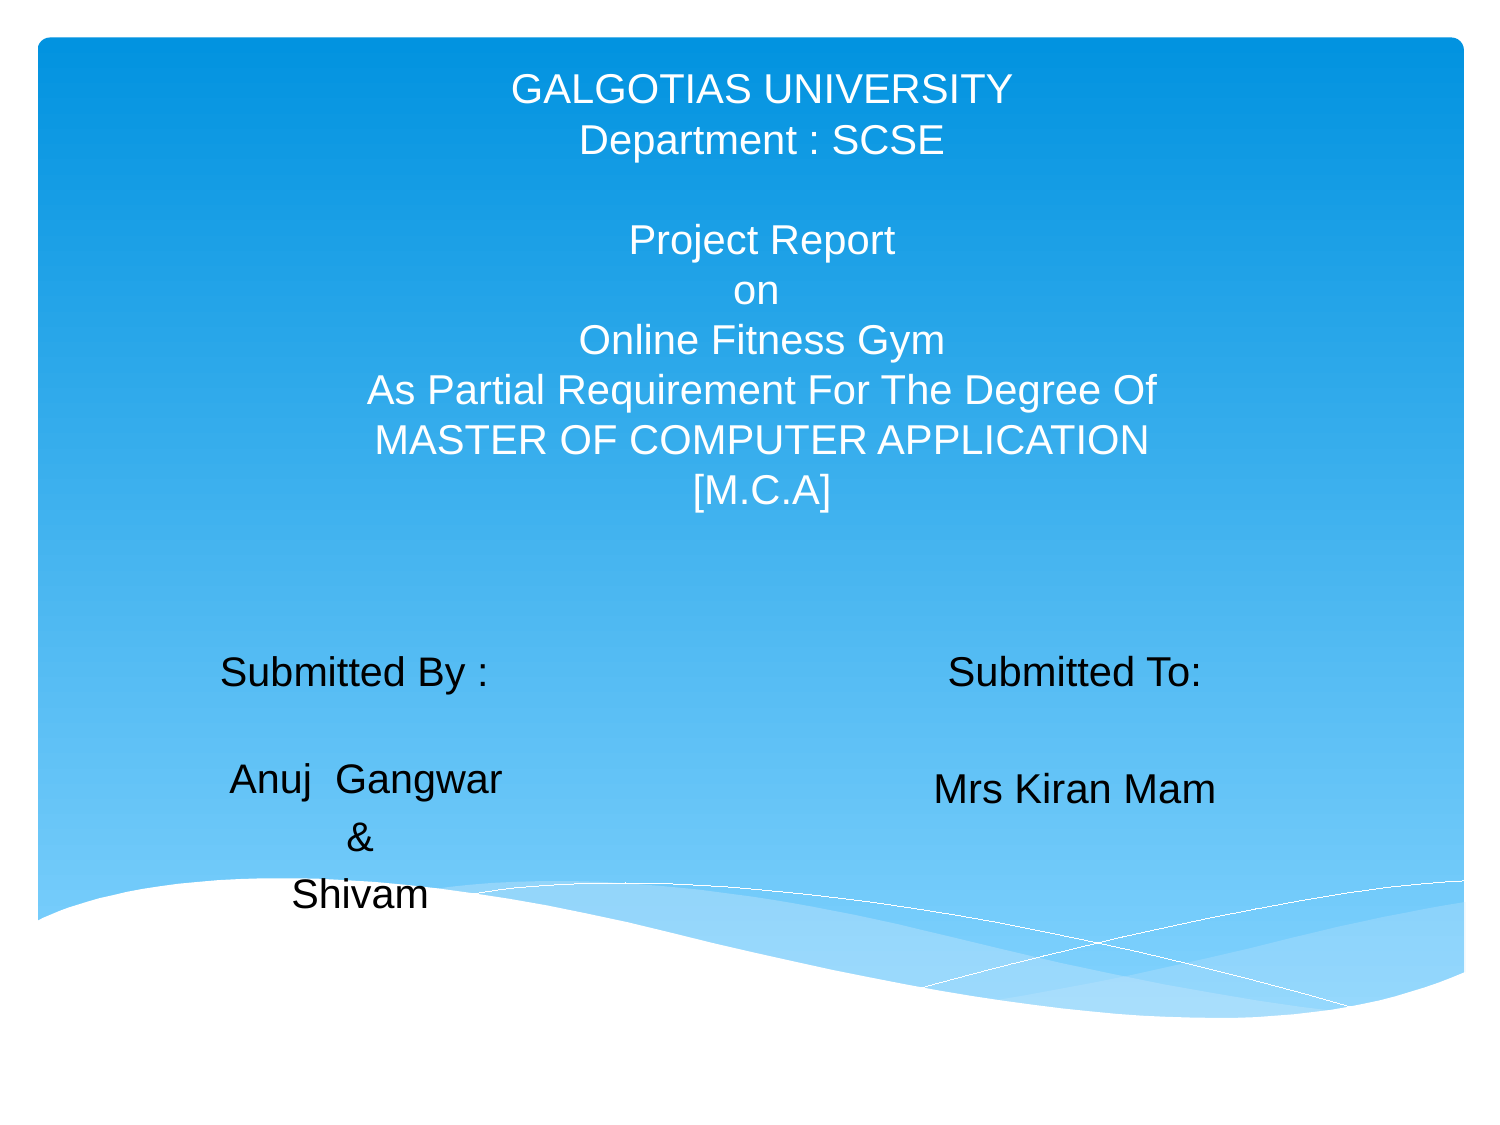

# GALGOTIAS UNIVERSITY Department : SCSE Project Report on Online Fitness Gym As Partial Requirement For The Degree Of MASTER OF COMPUTER APPLICATION [M.C.A]
Submitted By :
 Anuj  Gangwar
&
Shivam
Submitted To:

Mrs Kiran Mam